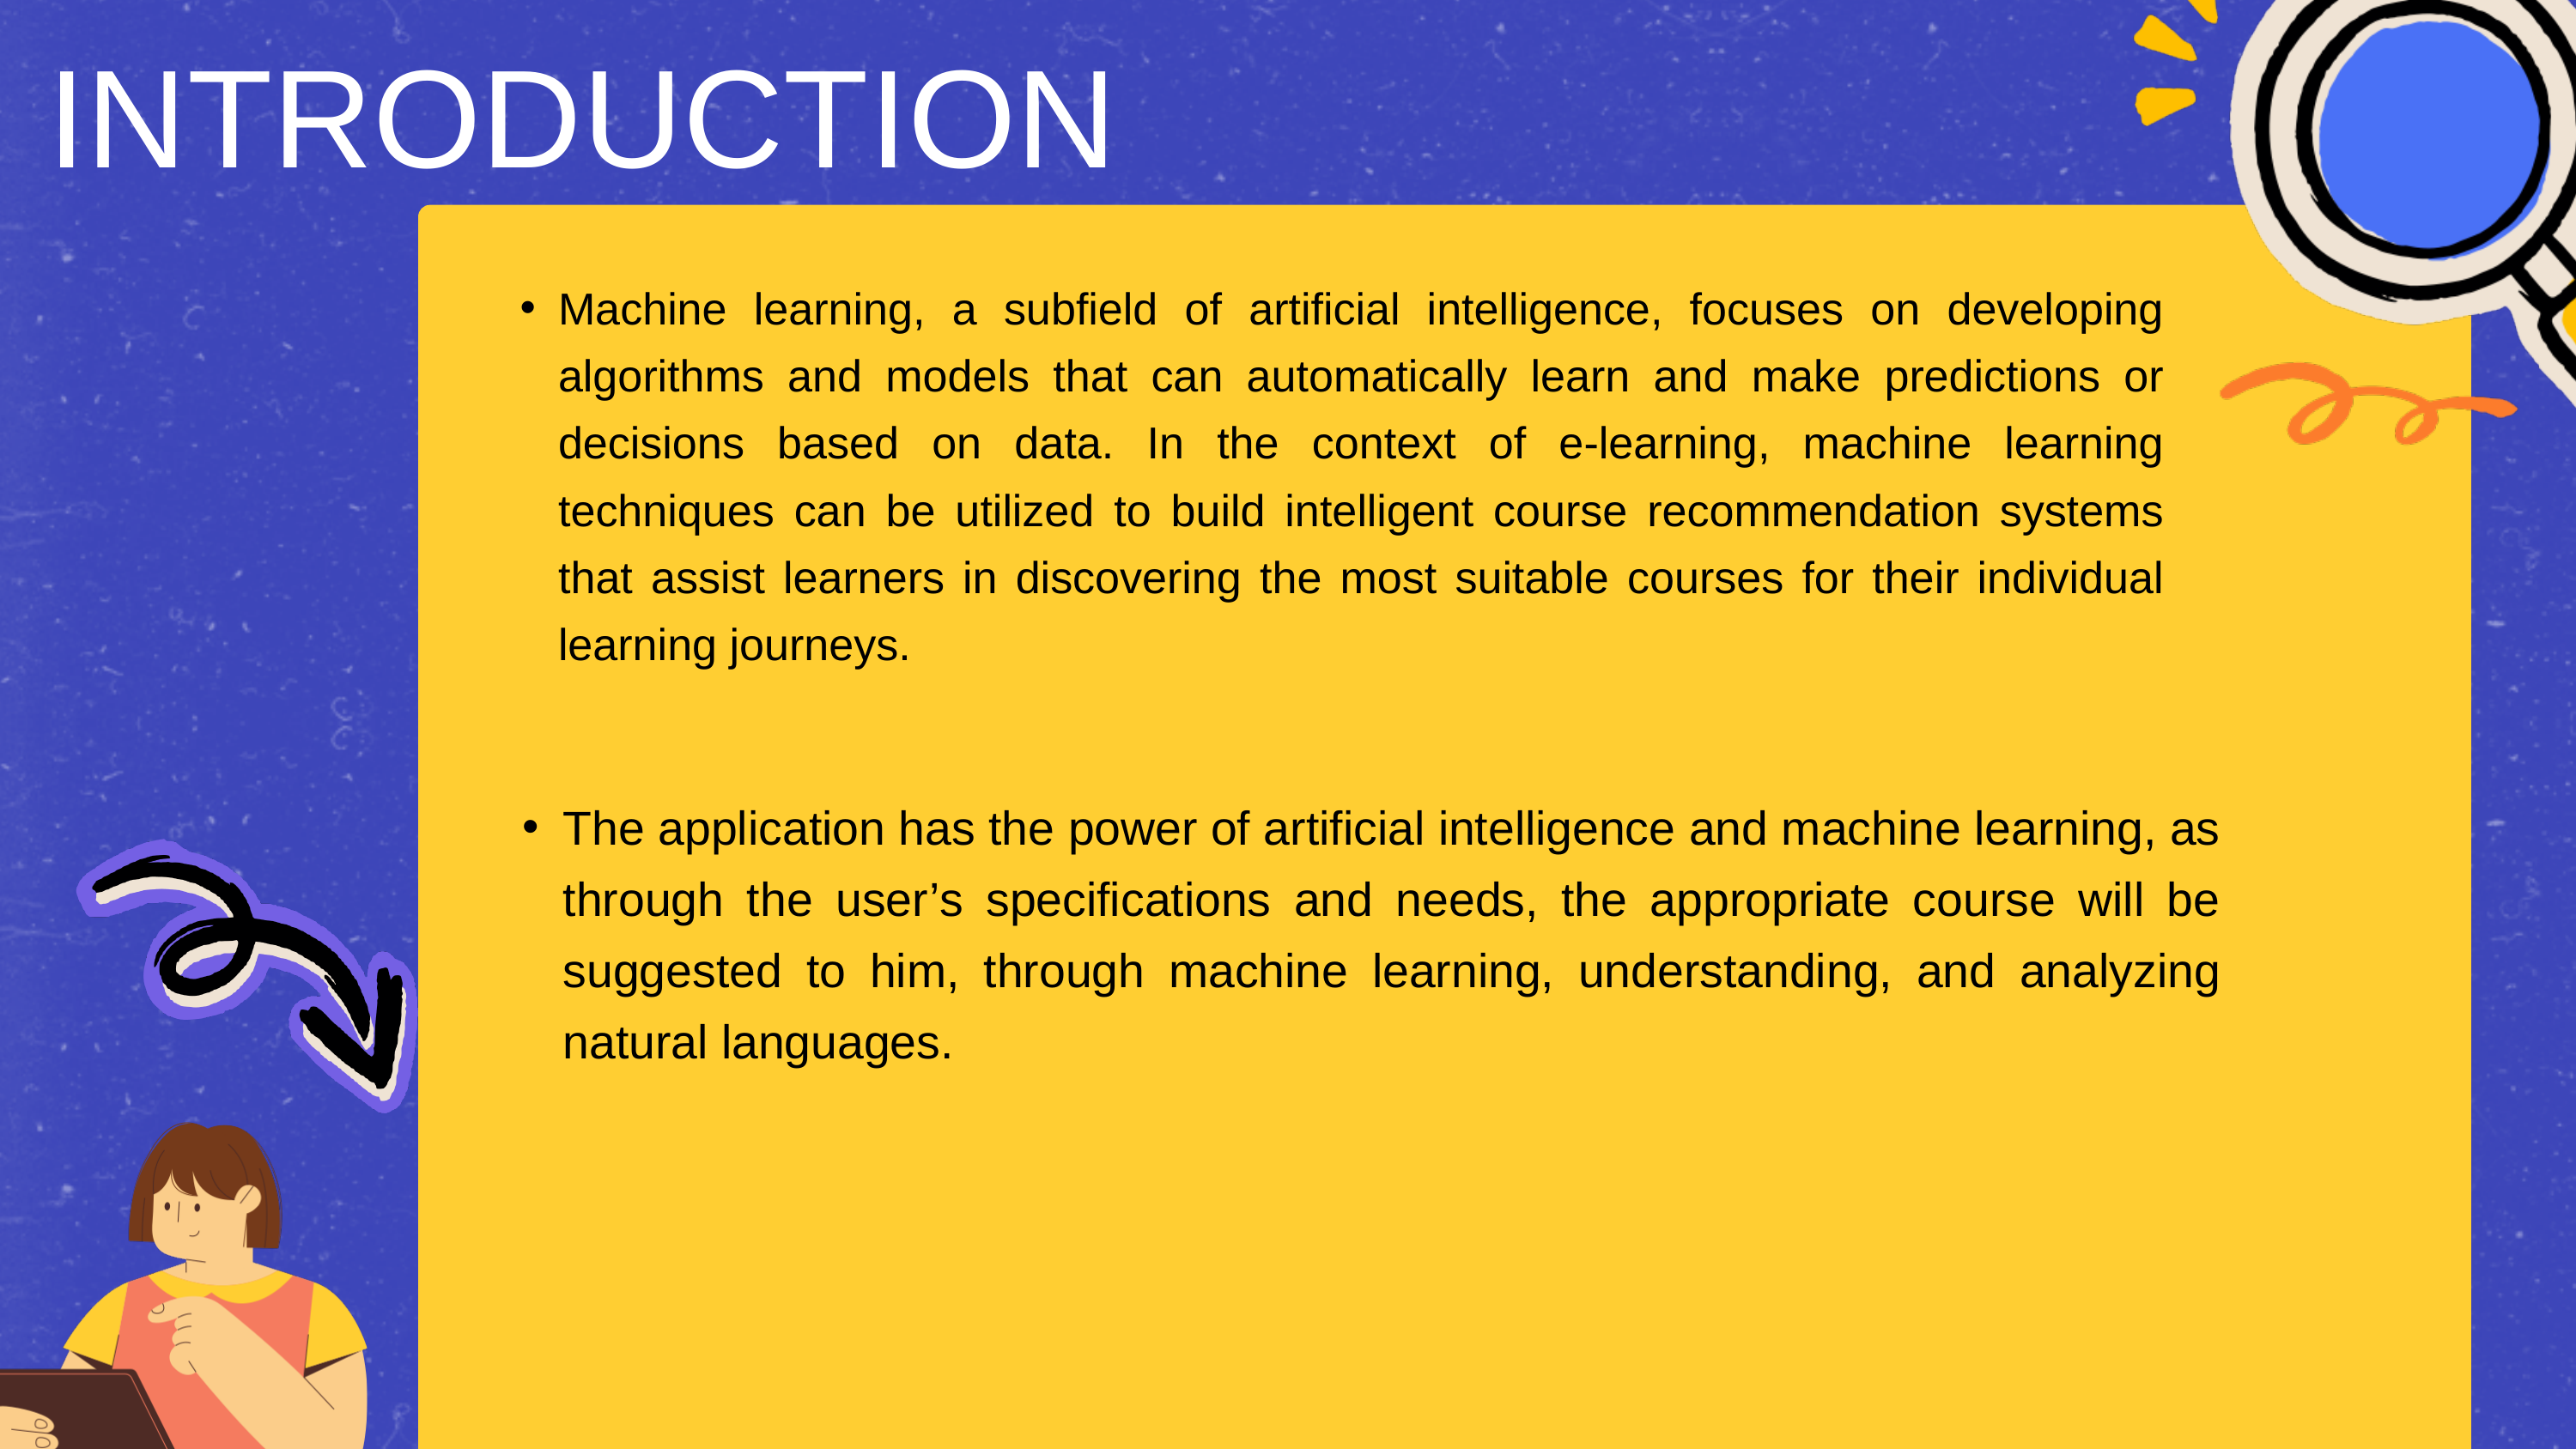

INTRODUCTION

Machine learning, a subfield of artificial intelligence, focuses on developing algorithms and models that can automatically learn and make predictions or decisions based on data. In the context of e-learning, machine learning techniques can be utilized to build intelligent course recommendation systems that assist learners in discovering the most suitable courses for their individual learning journeys.
The application has the power of artificial intelligence and machine learning, as through the user’s specifications and needs, the appropriate course will be suggested to him, through machine learning, understanding, and analyzing natural languages.